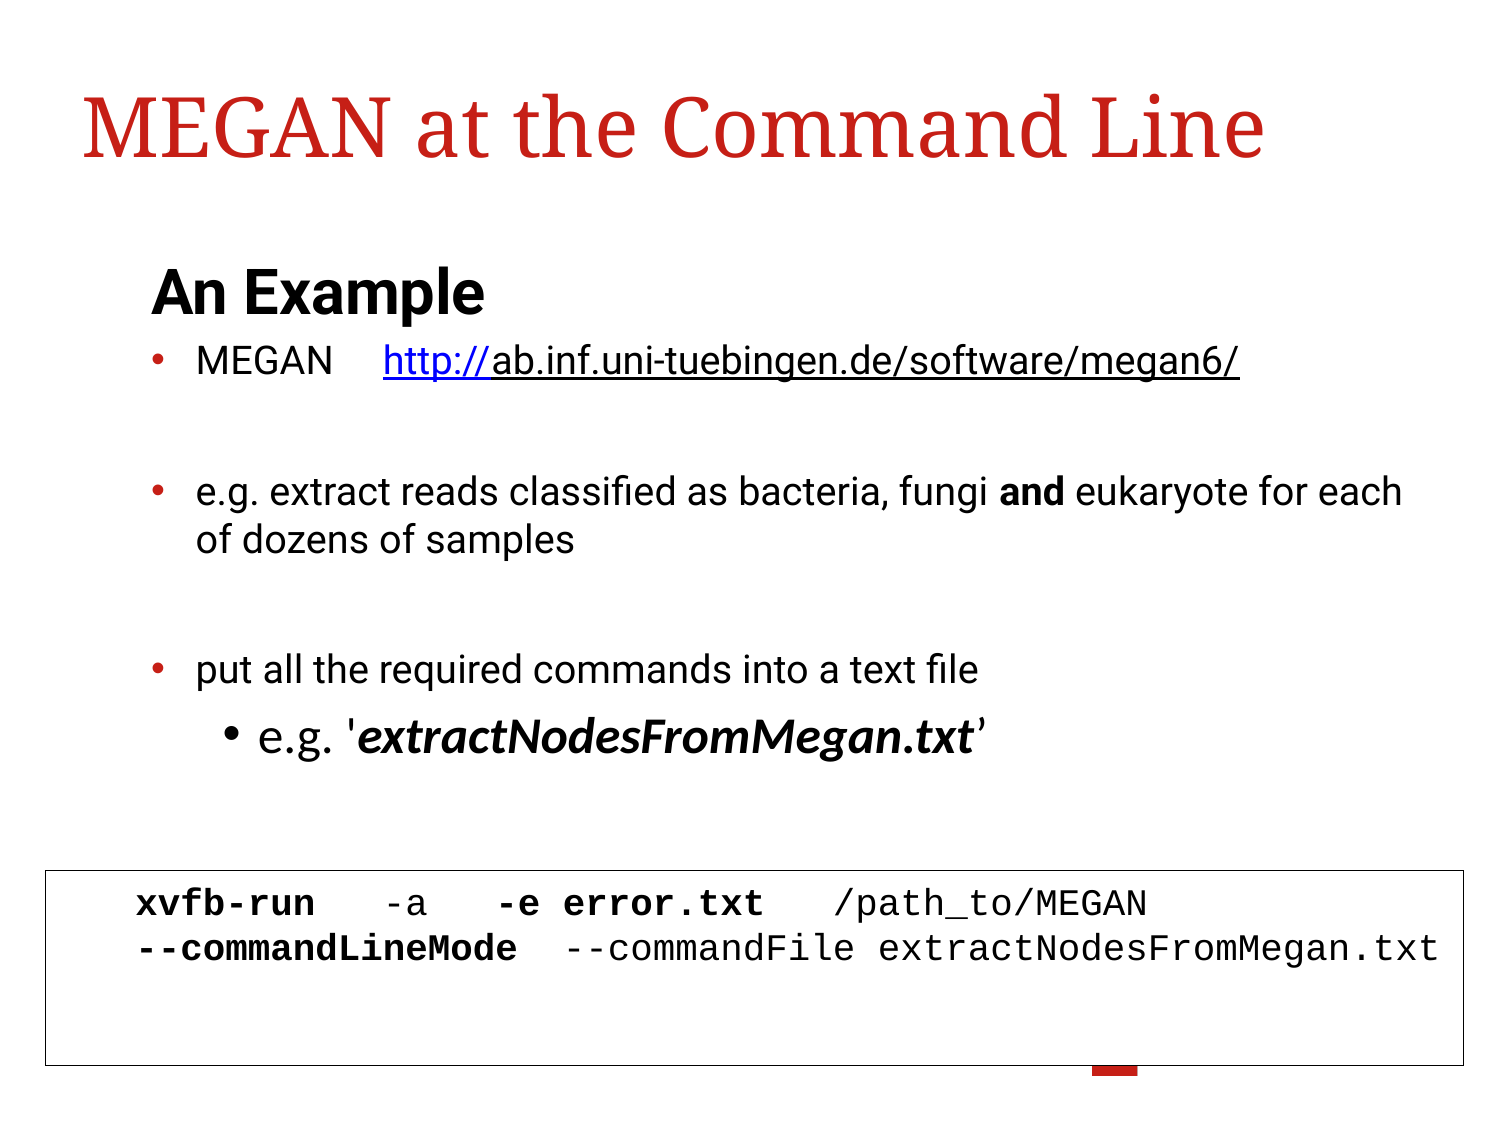

# MEGAN at the Command Line
An Example
MEGAN     http://ab.inf.uni-tuebingen.de/software/megan6/

e.g. extract reads classified as bacteria, fungi and eukaryote for each of dozens of samples

put all the required commands into a text file
e.g. 'extractNodesFromMegan.txt’

xvfb-run   -a   -e error.txt   /path_to/MEGAN             --commandLineMode  --commandFile extractNodesFromMegan.txt